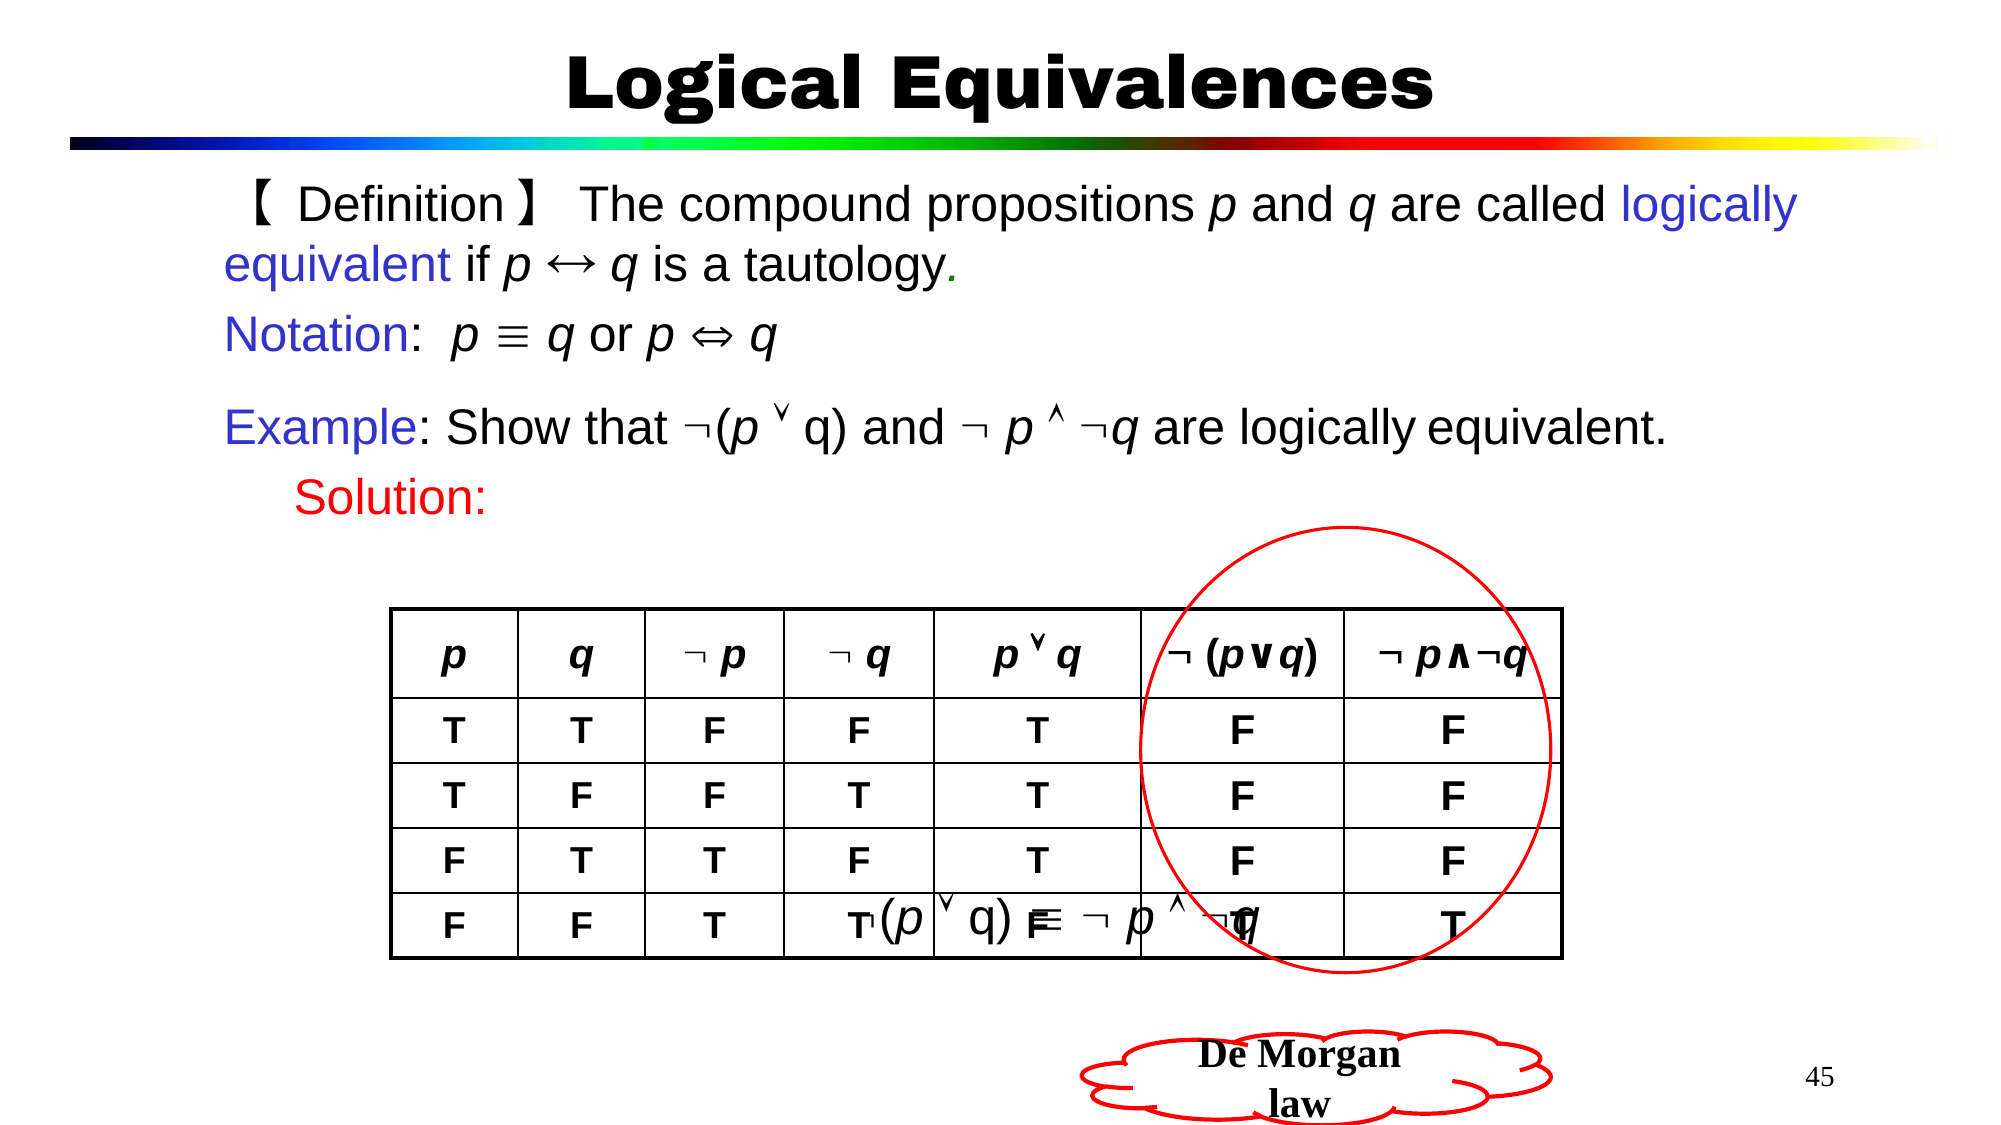

45
# Logical Equivalences
【 Definition】The compound propositions p and q are called logically equivalent if p ↔ q is a tautology.
Notation:  p ≡ q or p ⇔ q

Example: Show that ¬(p ∨ q) and ¬ p ∧ ¬q are logically equivalent.
     Solution:

 ¬(p ∨ q) ≡ ¬ p ∧ ¬q

| p | q | ¬ p | ¬ q | p ∨ q | ¬ (p∨q) | ¬ p∧¬q |
| --- | --- | --- | --- | --- | --- | --- |
| T | T | F | F | T | F | F |
| T | F | F | T | T | F | F |
| F | T | T | F | T | F | F |
| F | F | T | T | F | T | T |
De Morgan law